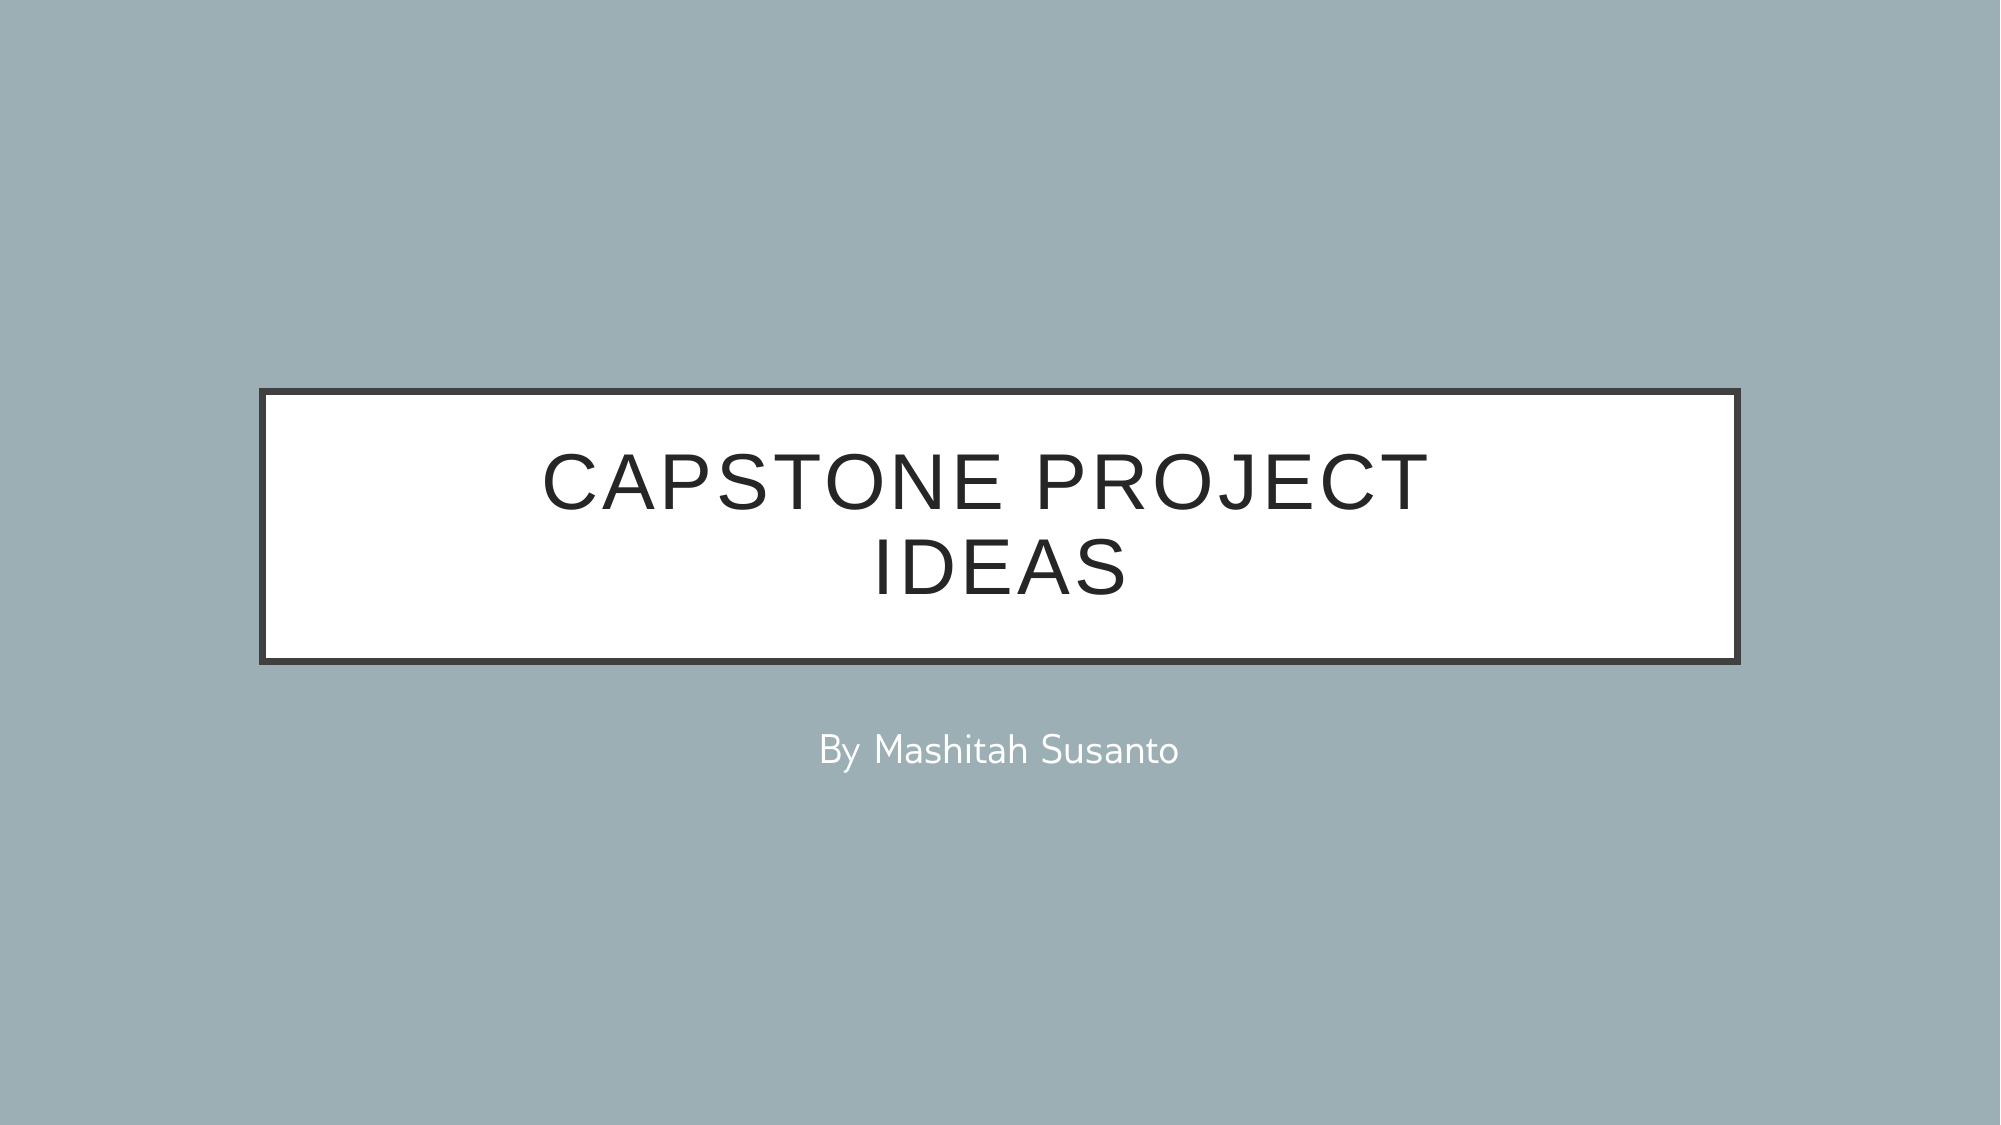

# Capstone project ideas
By Mashitah Susanto